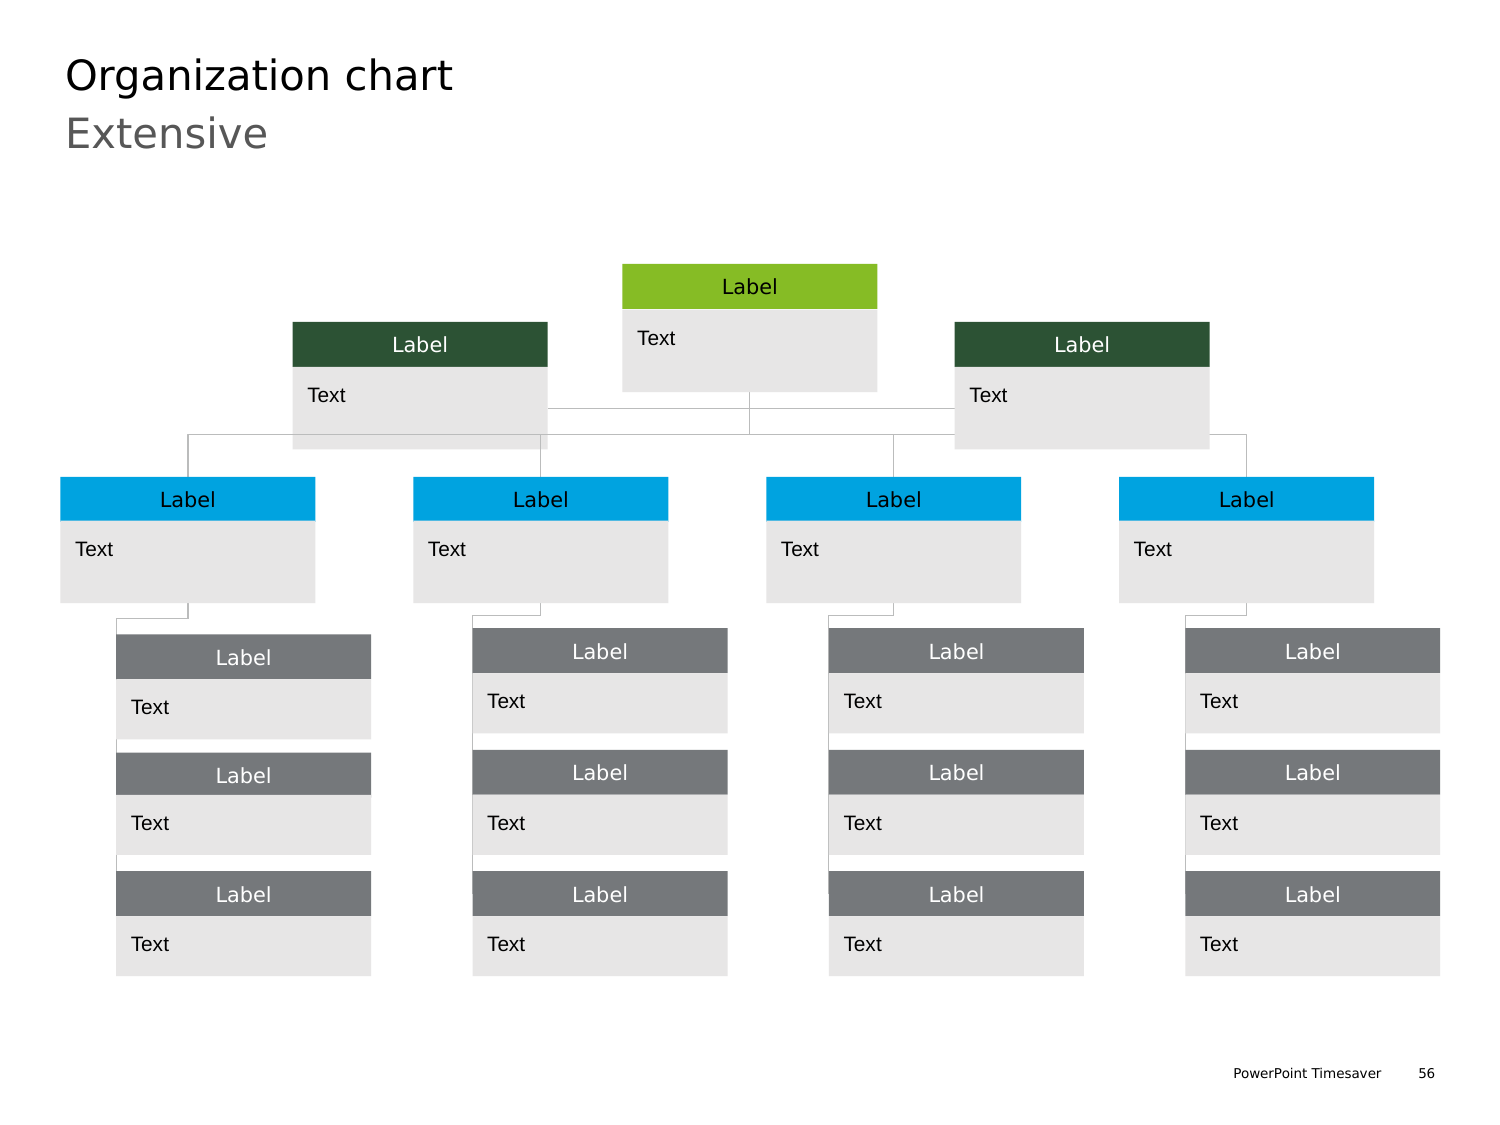

# Organization chart
Extensive
Label
Text
Label
Label
Text
Text
Label
Label
Label
Label
Text
Text
Text
Text
Label
Label
Label
Label
Text
Text
Text
Text
Label
Label
Label
Label
Text
Text
Text
Text
Label
Label
Label
Label
Text
Text
Text
Text